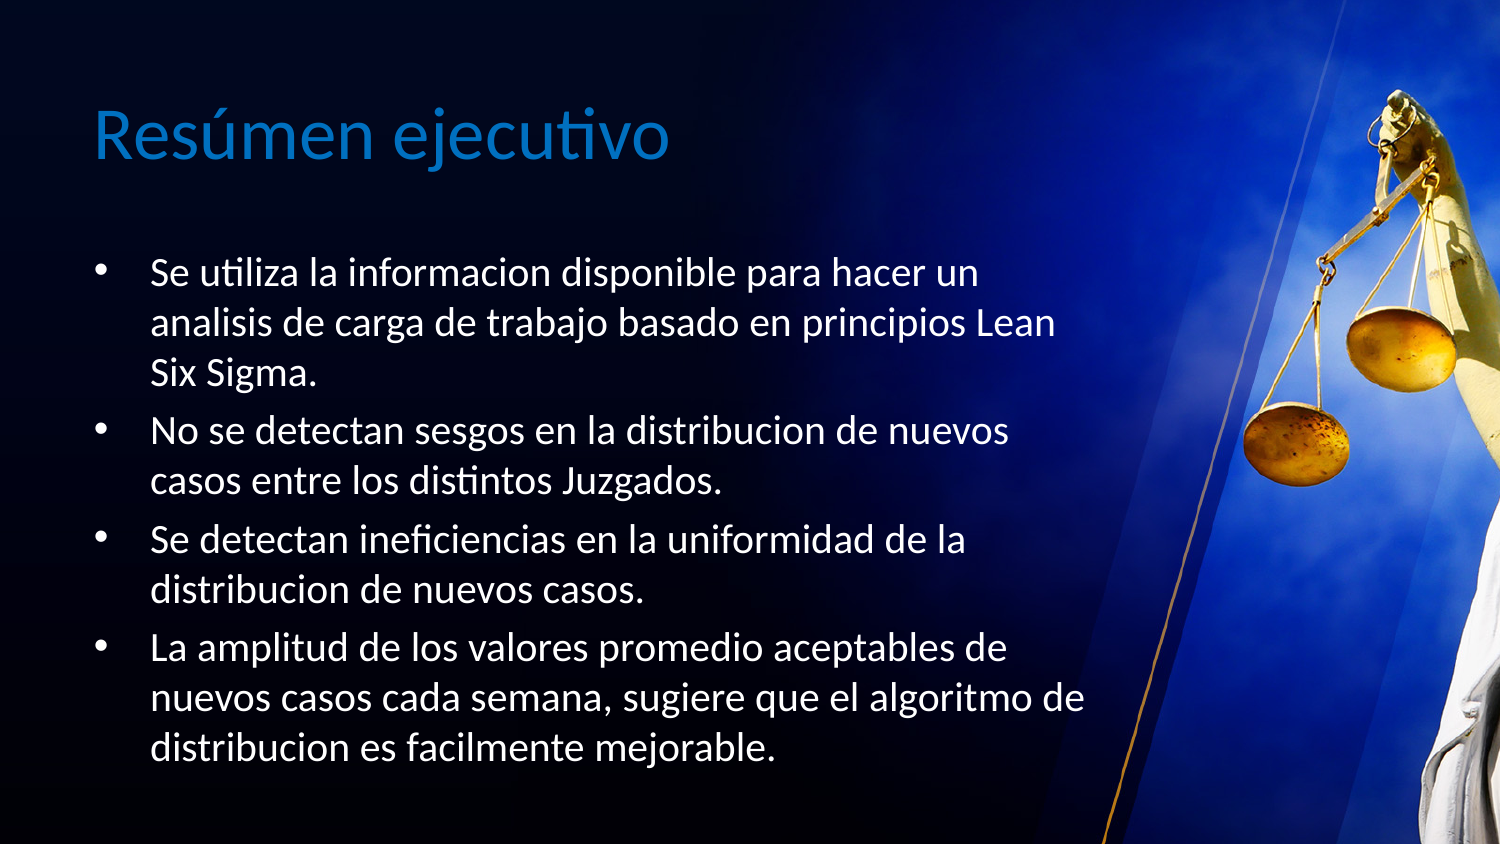

# Resúmen ejecutivo
Se utiliza la informacion disponible para hacer un analisis de carga de trabajo basado en principios Lean Six Sigma.
No se detectan sesgos en la distribucion de nuevos casos entre los distintos Juzgados.
Se detectan ineficiencias en la uniformidad de la distribucion de nuevos casos.
La amplitud de los valores promedio aceptables de nuevos casos cada semana, sugiere que el algoritmo de distribucion es facilmente mejorable.